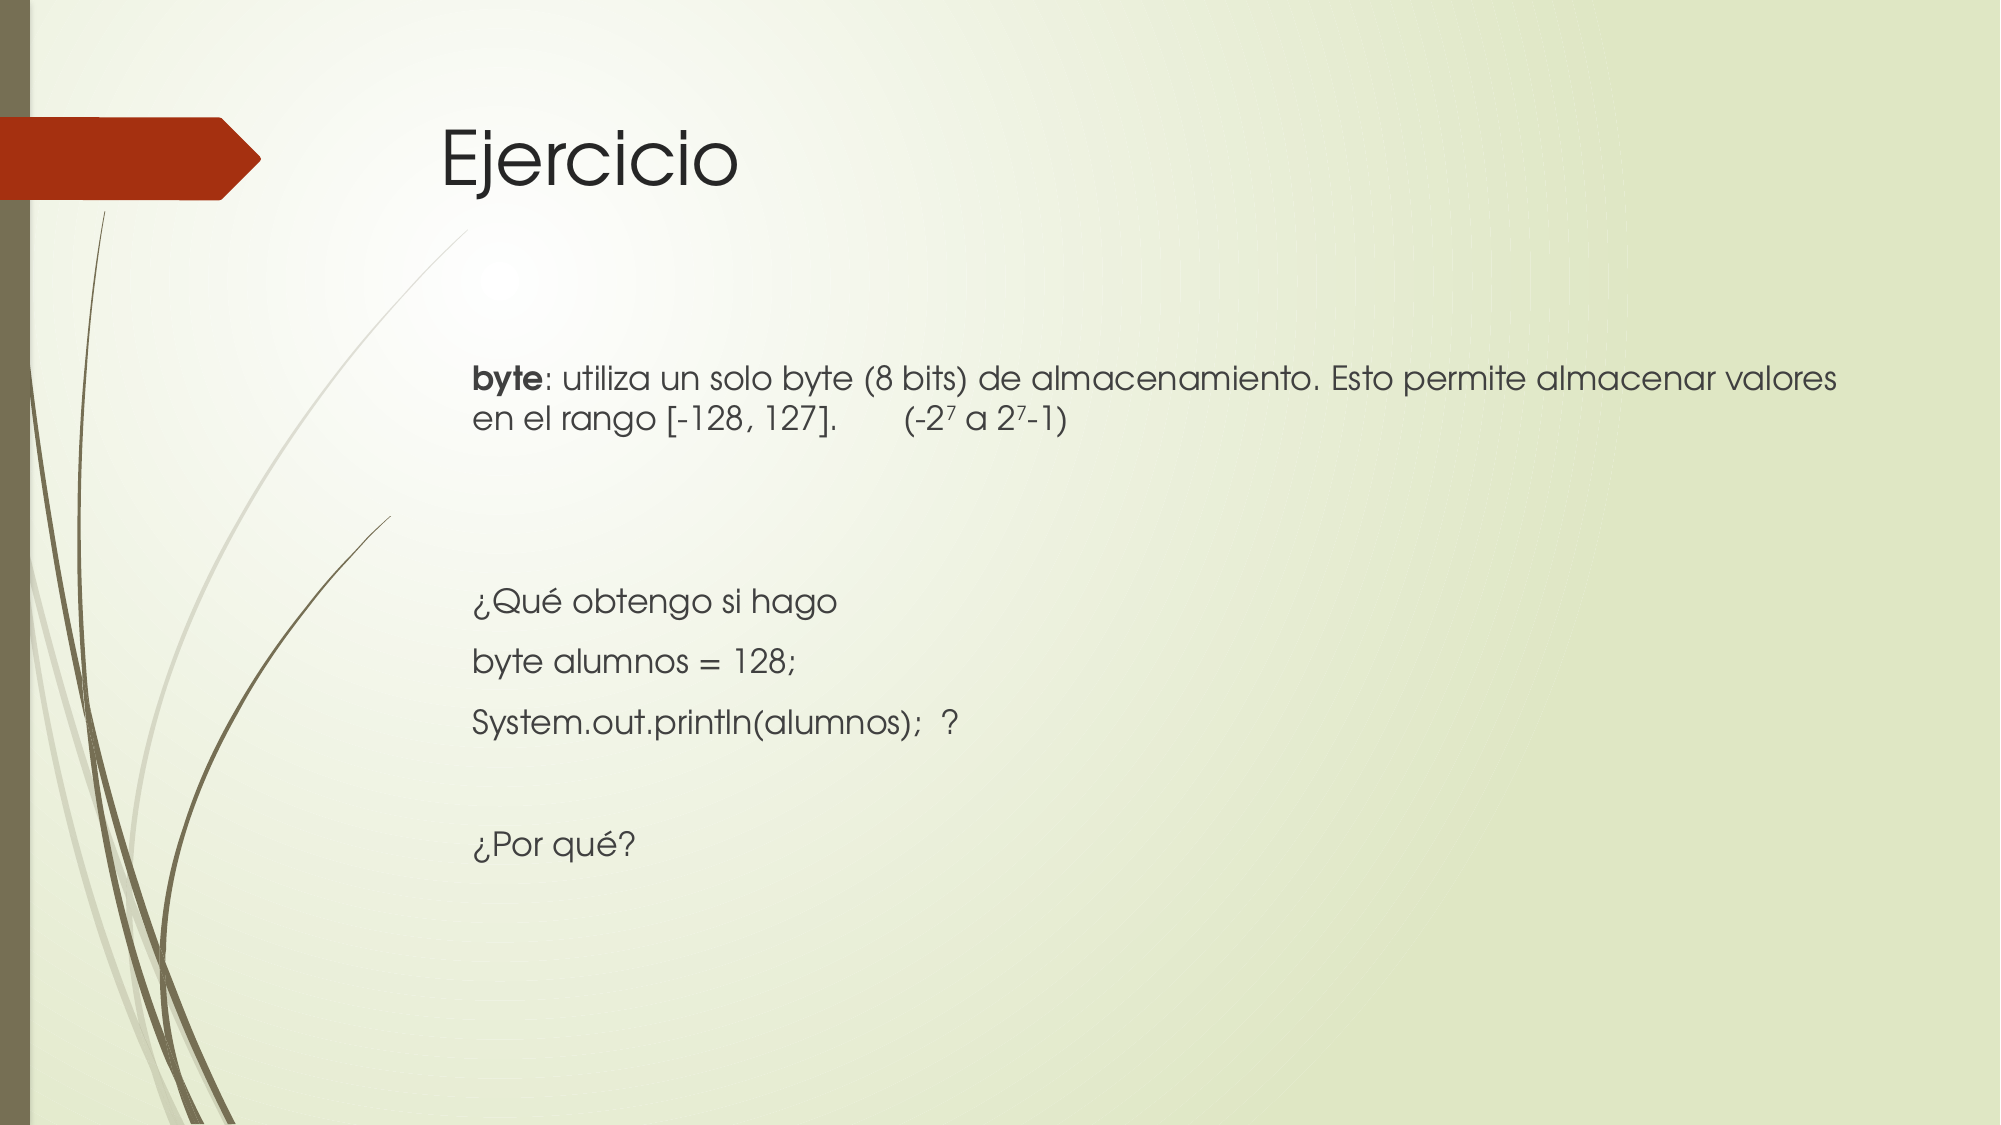

# Ejercicio
byte: utiliza un solo byte (8 bits) de almacenamiento. Esto permite almacenar valores en el rango [-128, 127].       (-27 a 27-1)

¿Qué obtengo si hago
byte alumnos = 128;
System.out.println(alumnos);  ?

¿Por qué?